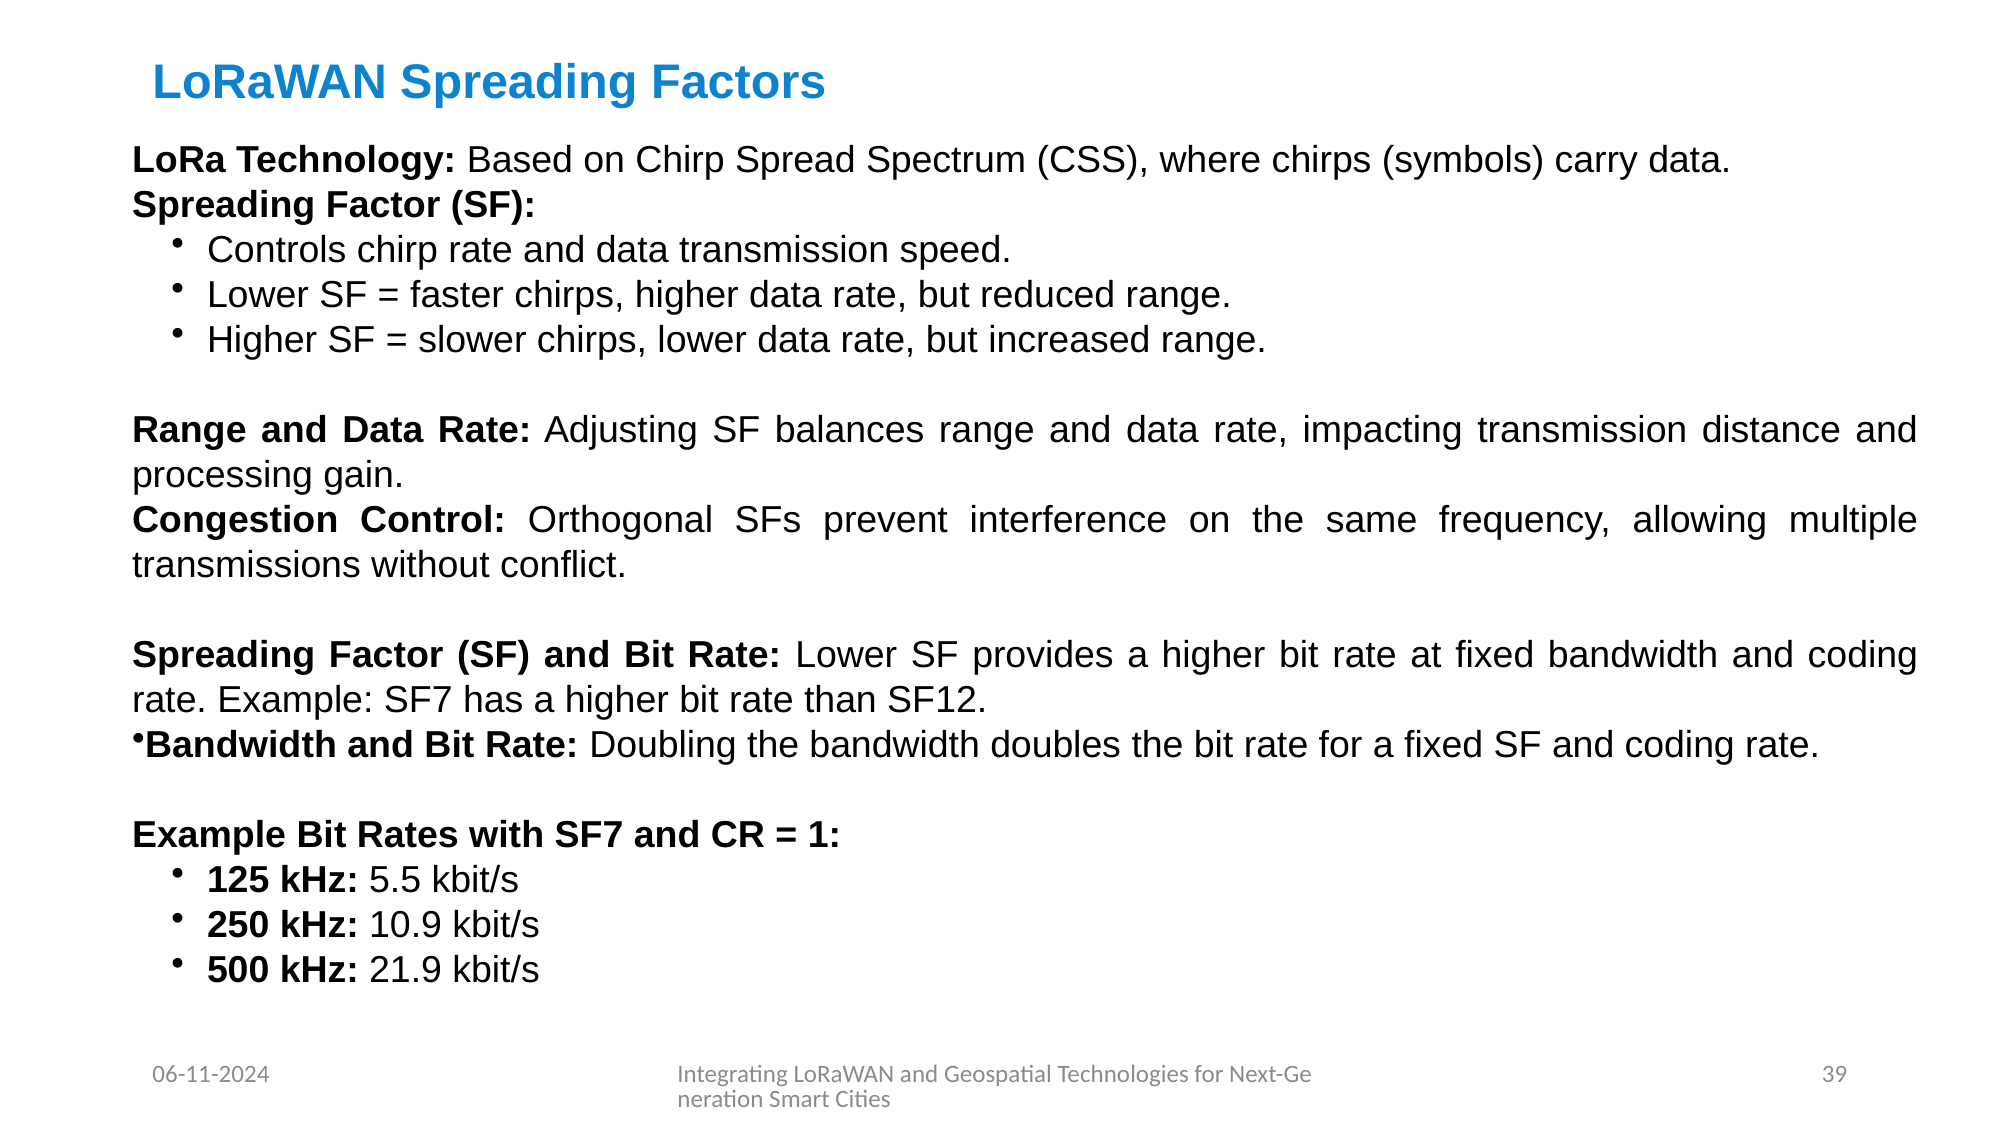

# LoRaWAN Spreading Factors
LoRa Technology: Based on Chirp Spread Spectrum (CSS), where chirps (symbols) carry data.
Spreading Factor (SF):
Controls chirp rate and data transmission speed.
Lower SF = faster chirps, higher data rate, but reduced range.
Higher SF = slower chirps, lower data rate, but increased range.

Range and Data Rate: Adjusting SF balances range and data rate, impacting transmission distance and processing gain.
Congestion Control: Orthogonal SFs prevent interference on the same frequency, allowing multiple transmissions without conflict.

Spreading Factor (SF) and Bit Rate: Lower SF provides a higher bit rate at fixed bandwidth and coding rate. Example: SF7 has a higher bit rate than SF12.
Bandwidth and Bit Rate: Doubling the bandwidth doubles the bit rate for a fixed SF and coding rate.

Example Bit Rates with SF7 and CR = 1:
125 kHz: 5.5 kbit/s
250 kHz: 10.9 kbit/s
500 kHz: 21.9 kbit/s

06-11-2024
Integrating LoRaWAN and Geospatial Technologies for Next-Generation Smart Cities
39